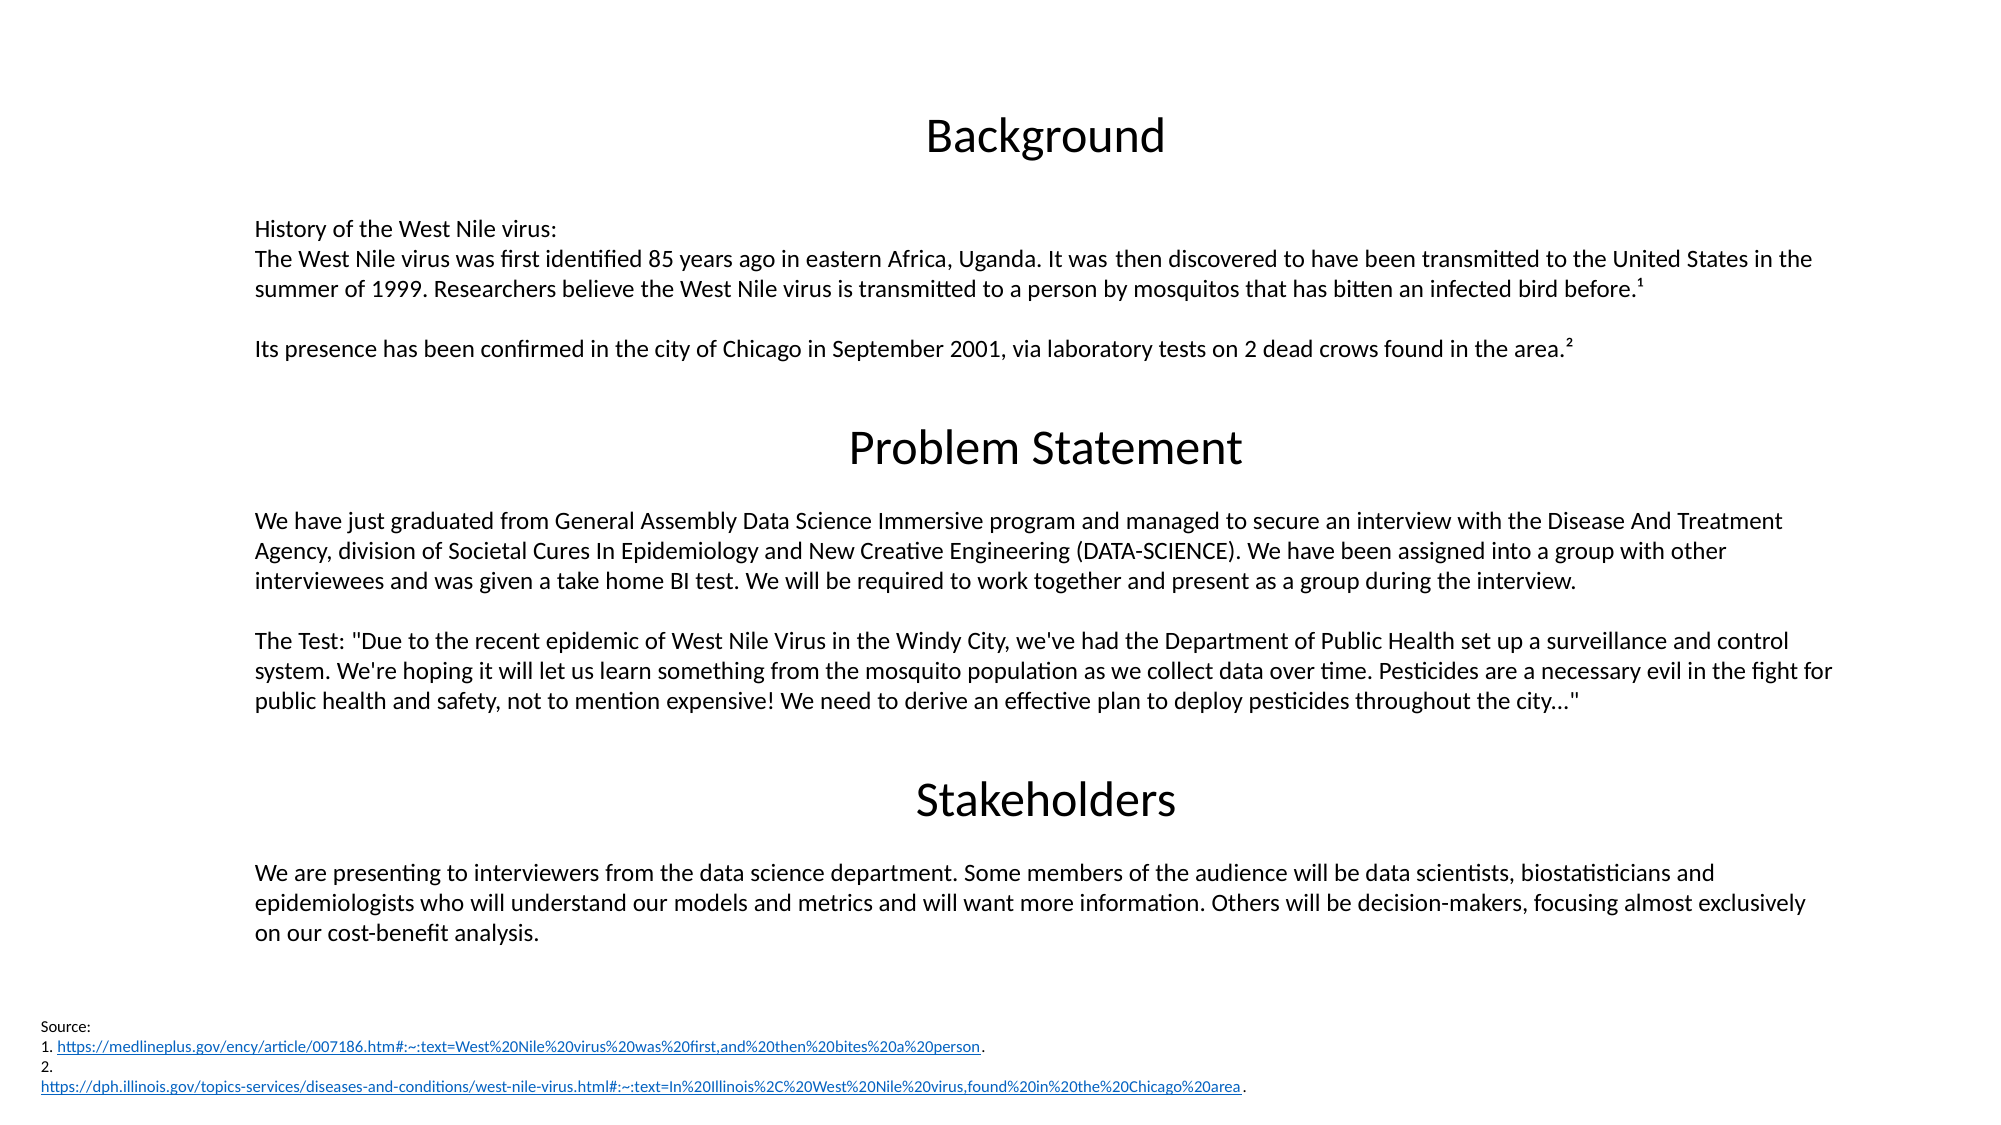

Background

History of the West Nile virus:
The West Nile virus was first identified 85 years ago in eastern Africa, Uganda. It was then discovered to have been transmitted to the United States in the summer of 1999. Researchers believe the West Nile virus is transmitted to a person by mosquitos that has bitten an infected bird before.¹

Its presence has been confirmed in the city of Chicago in September 2001, via laboratory tests on 2 dead crows found in the area.²

Problem Statement

We have just graduated from General Assembly Data Science Immersive program and managed to secure an interview with the Disease And Treatment Agency, division of Societal Cures In Epidemiology and New Creative Engineering (DATA-SCIENCE). We have been assigned into a group with other interviewees and was given a take home BI test. We will be required to work together and present as a group during the interview.

The Test: "Due to the recent epidemic of West Nile Virus in the Windy City, we've had the Department of Public Health set up a surveillance and control system. We're hoping it will let us learn something from the mosquito population as we collect data over time. Pesticides are a necessary evil in the fight for public health and safety, not to mention expensive! We need to derive an effective plan to deploy pesticides throughout the city..."

Stakeholders

We are presenting to interviewers from the data science department. Some members of the audience will be data scientists, biostatisticians and epidemiologists who will understand our models and metrics and will want more information. Others will be decision-makers, focusing almost exclusively on our cost-benefit analysis.
Source:
1. https://medlineplus.gov/ency/article/007186.htm#:~:text=West%20Nile%20virus%20was%20first,and%20then%20bites%20a%20person.
2. https://dph.illinois.gov/topics-services/diseases-and-conditions/west-nile-virus.html#:~:text=In%20Illinois%2C%20West%20Nile%20virus,found%20in%20the%20Chicago%20area.